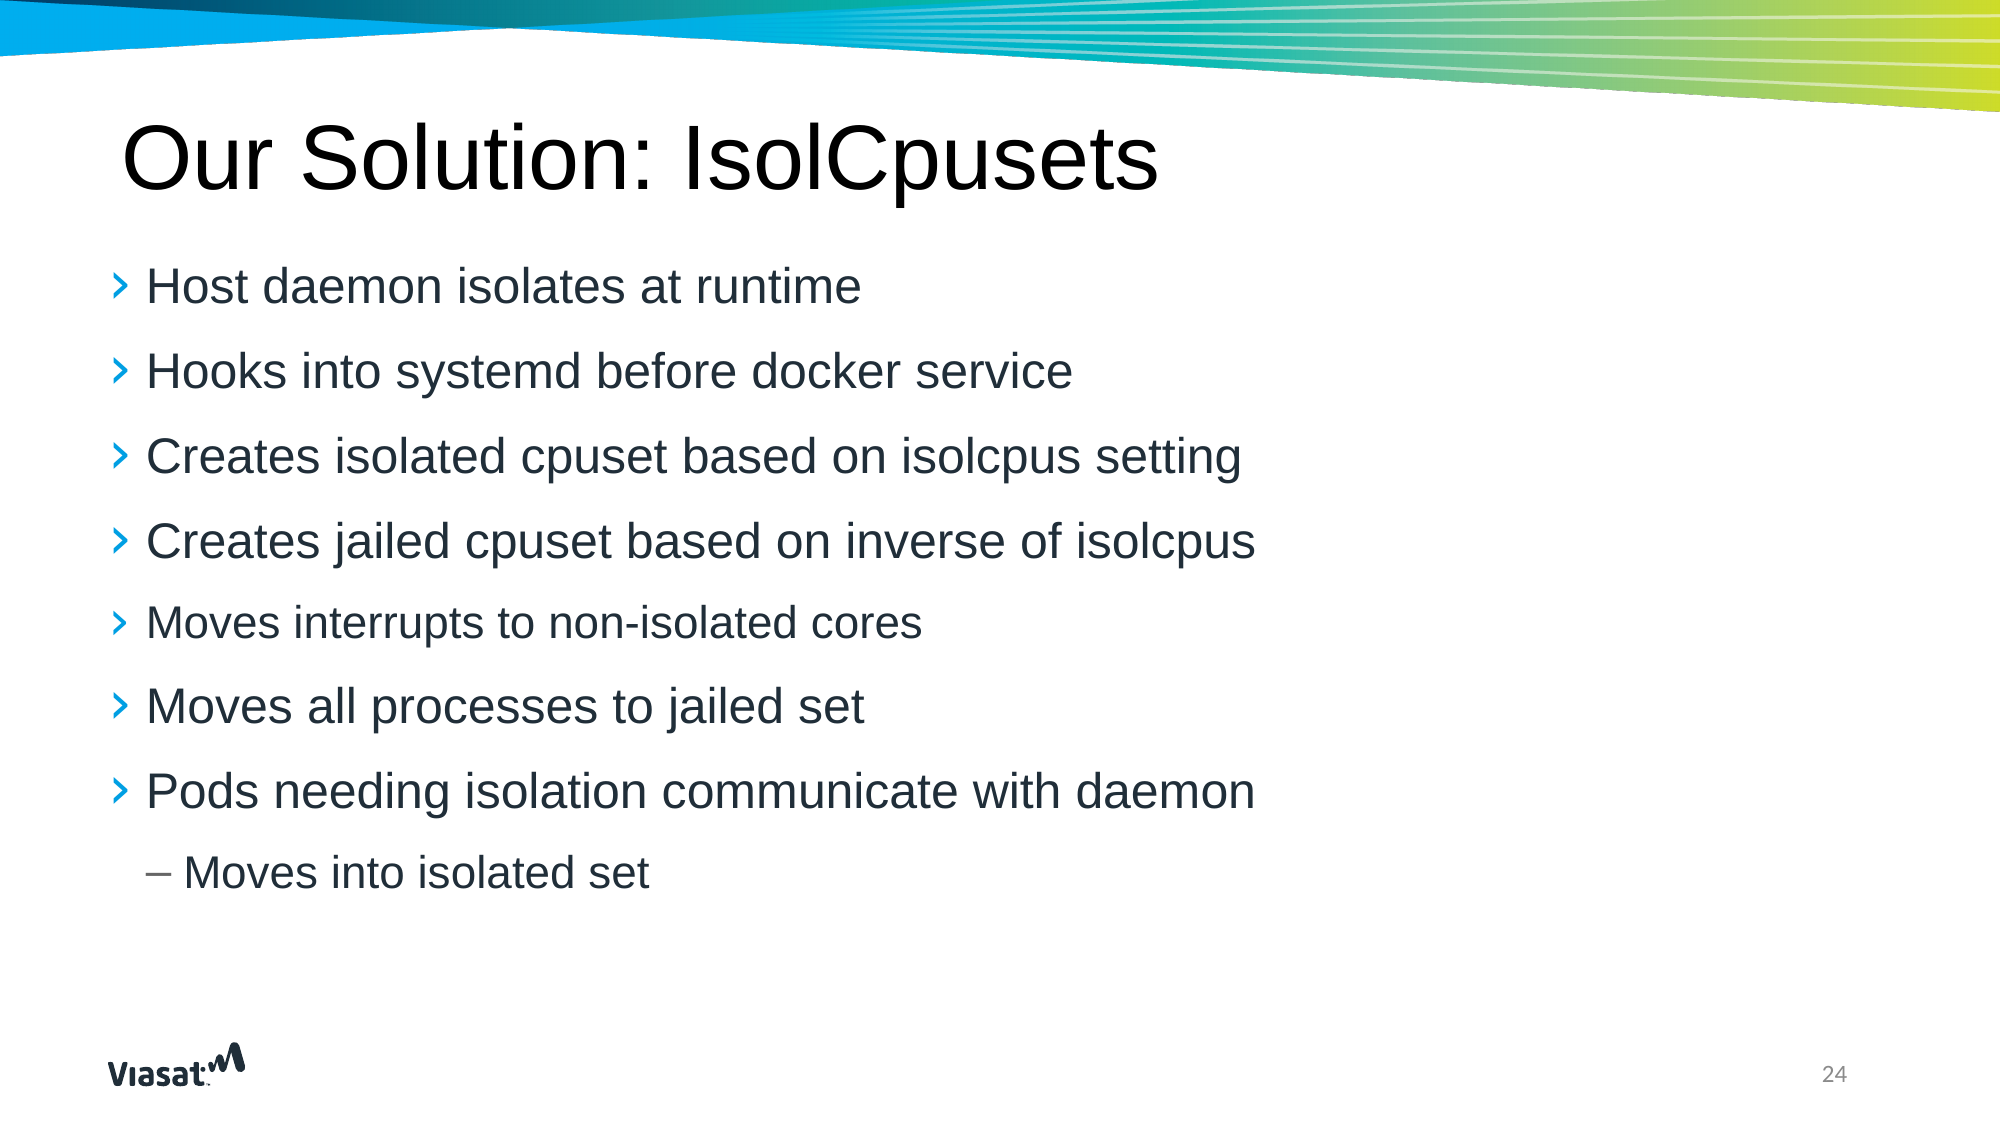

# Our Solution: IsolCpusets
Host daemon isolates at runtime
Hooks into systemd before docker service
Creates isolated cpuset based on isolcpus setting
Creates jailed cpuset based on inverse of isolcpus
Moves interrupts to non-isolated cores
Moves all processes to jailed set
Pods needing isolation communicate with daemon
Moves into isolated set
24